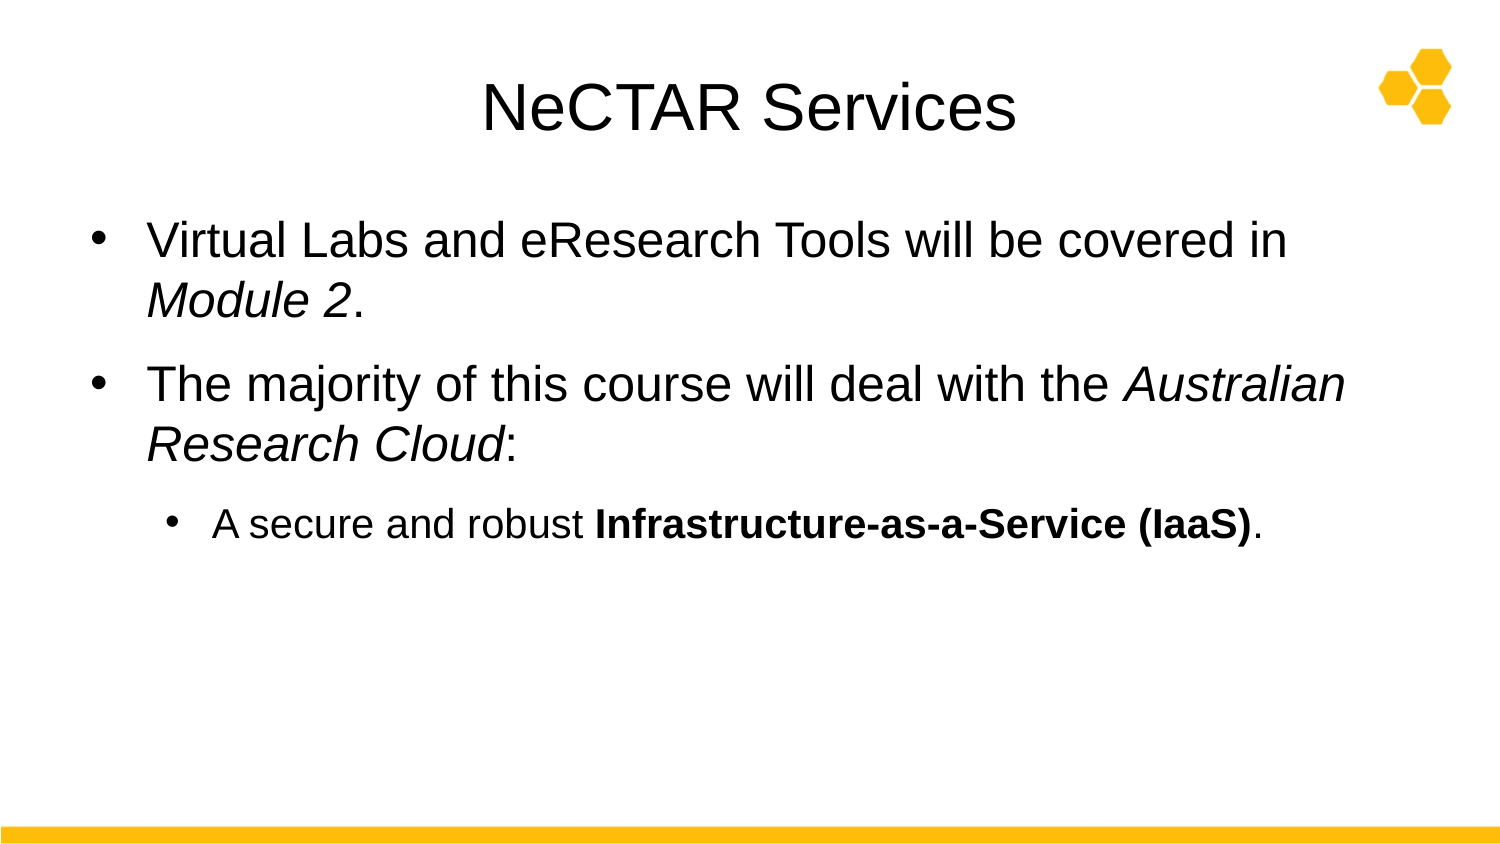

# NeCTAR Services
Virtual Labs and eResearch Tools will be covered in Module 2.
The majority of this course will deal with the Australian Research Cloud:
A secure and robust Infrastructure-as-a-Service (IaaS).